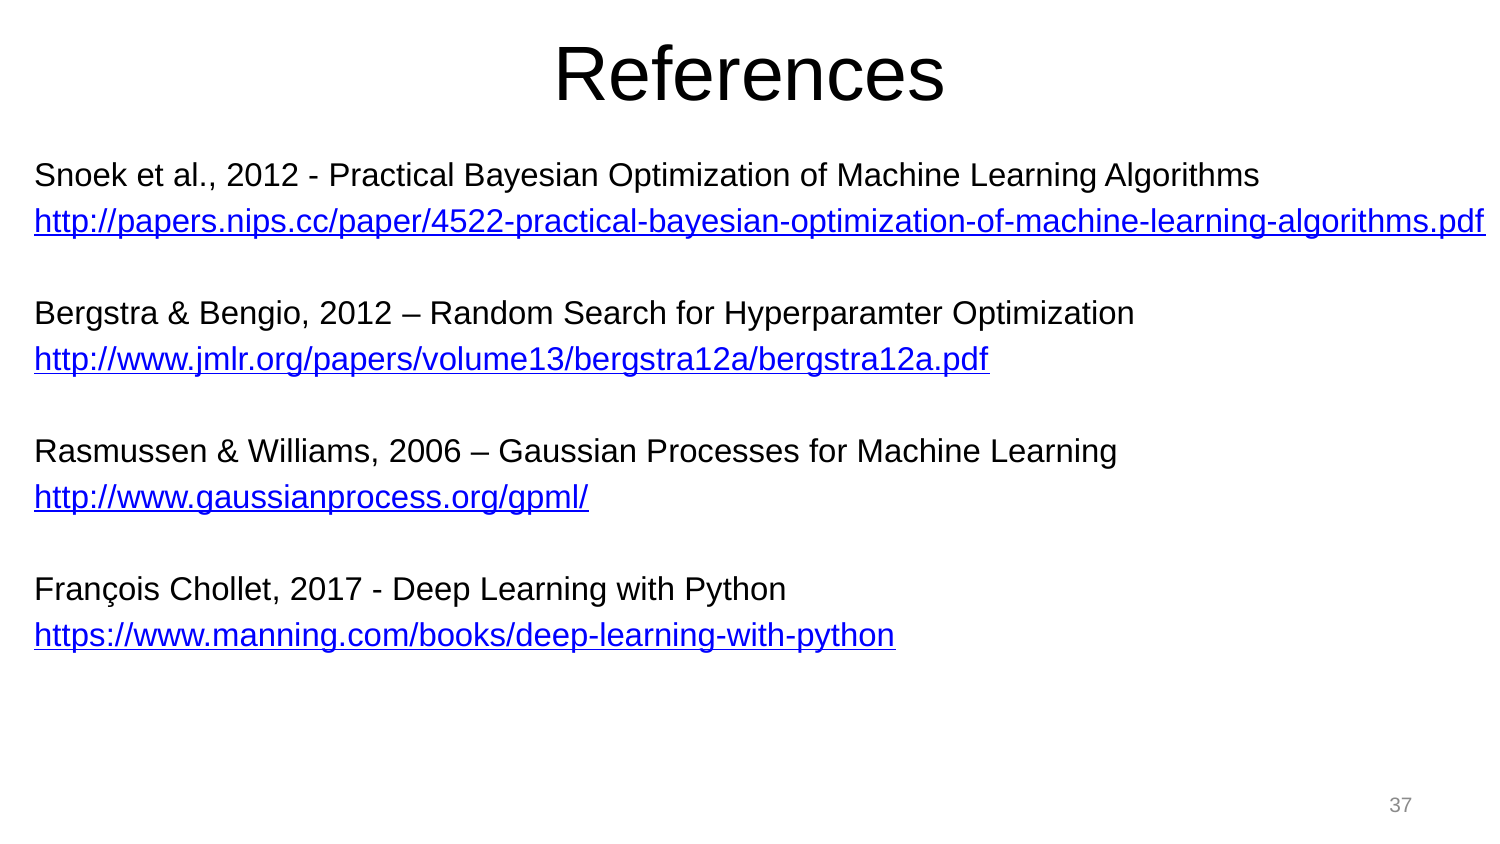

# References
Snoek et al., 2012 - Practical Bayesian Optimization of Machine Learning Algorithms
http://papers.nips.cc/paper/4522-practical-bayesian-optimization-of-machine-learning-algorithms.pdf

Bergstra & Bengio, 2012 – Random Search for Hyperparamter Optimization
http://www.jmlr.org/papers/volume13/bergstra12a/bergstra12a.pdf

Rasmussen & Williams, 2006 – Gaussian Processes for Machine Learning
http://www.gaussianprocess.org/gpml/

François Chollet, 2017 - Deep Learning with Python
https://www.manning.com/books/deep-learning-with-python

37